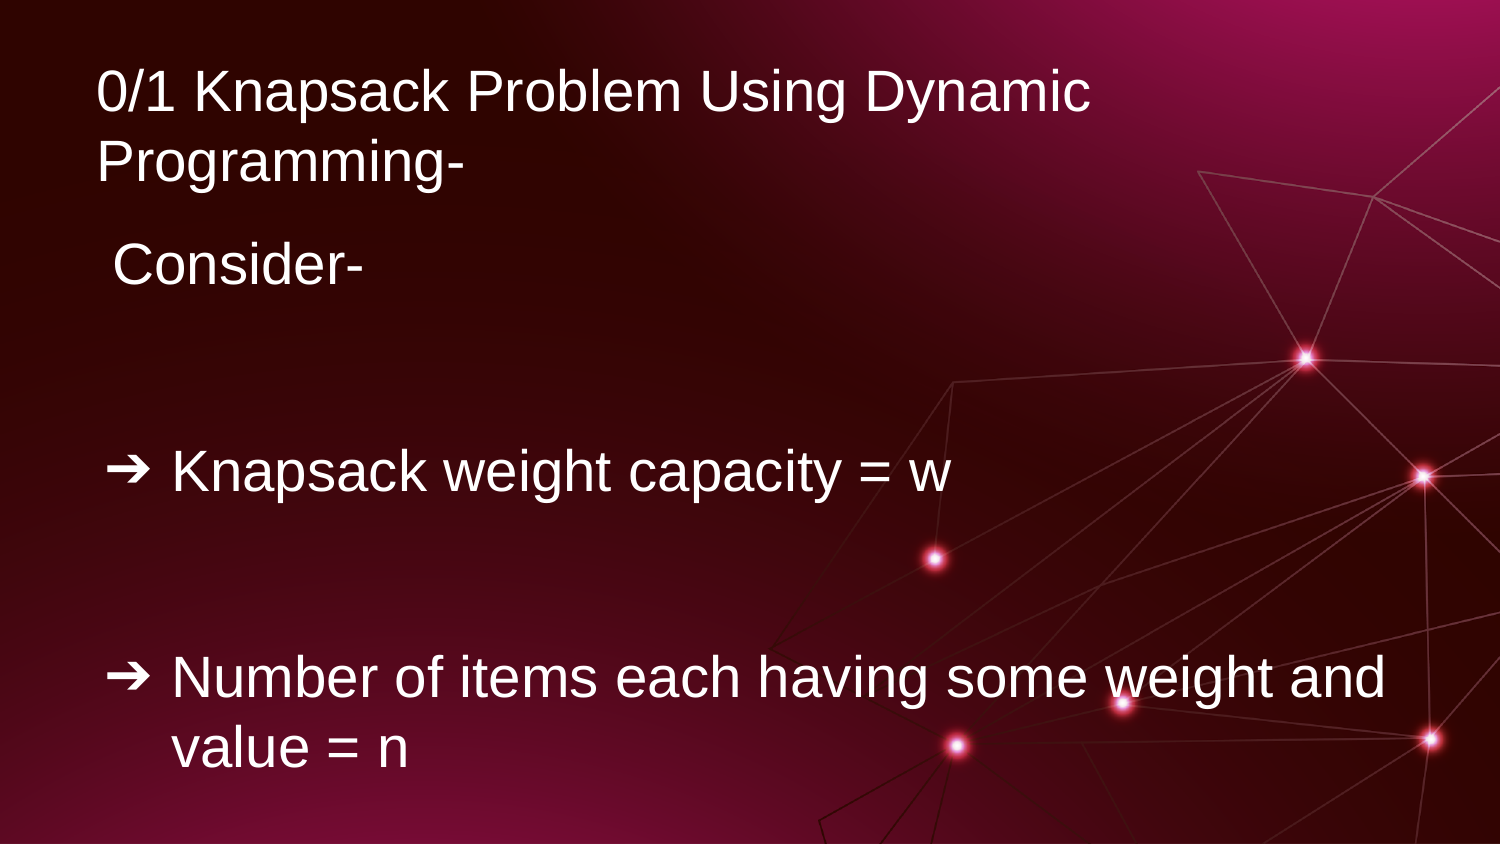

0/1 Knapsack Problem Using Dynamic Programming-
 Consider-

Knapsack weight capacity = w

Number of items each having some weight and value = n